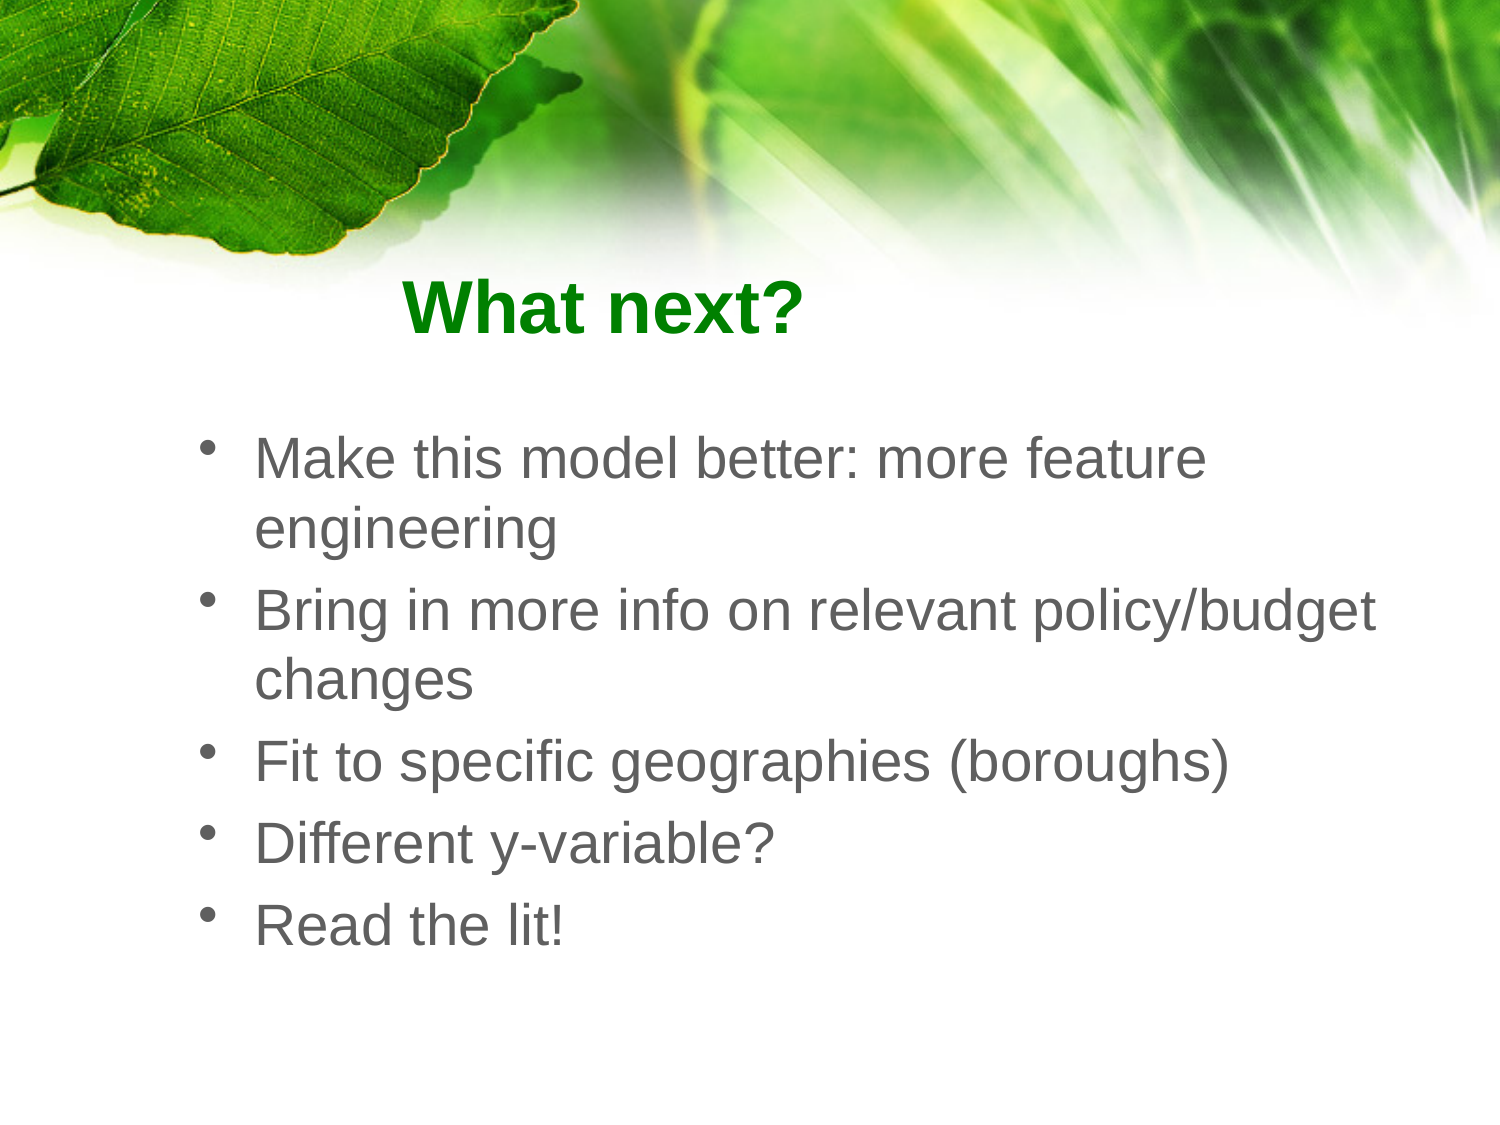

# What next?
Make this model better: more feature engineering
Bring in more info on relevant policy/budget changes
Fit to specific geographies (boroughs)
Different y-variable?
Read the lit!